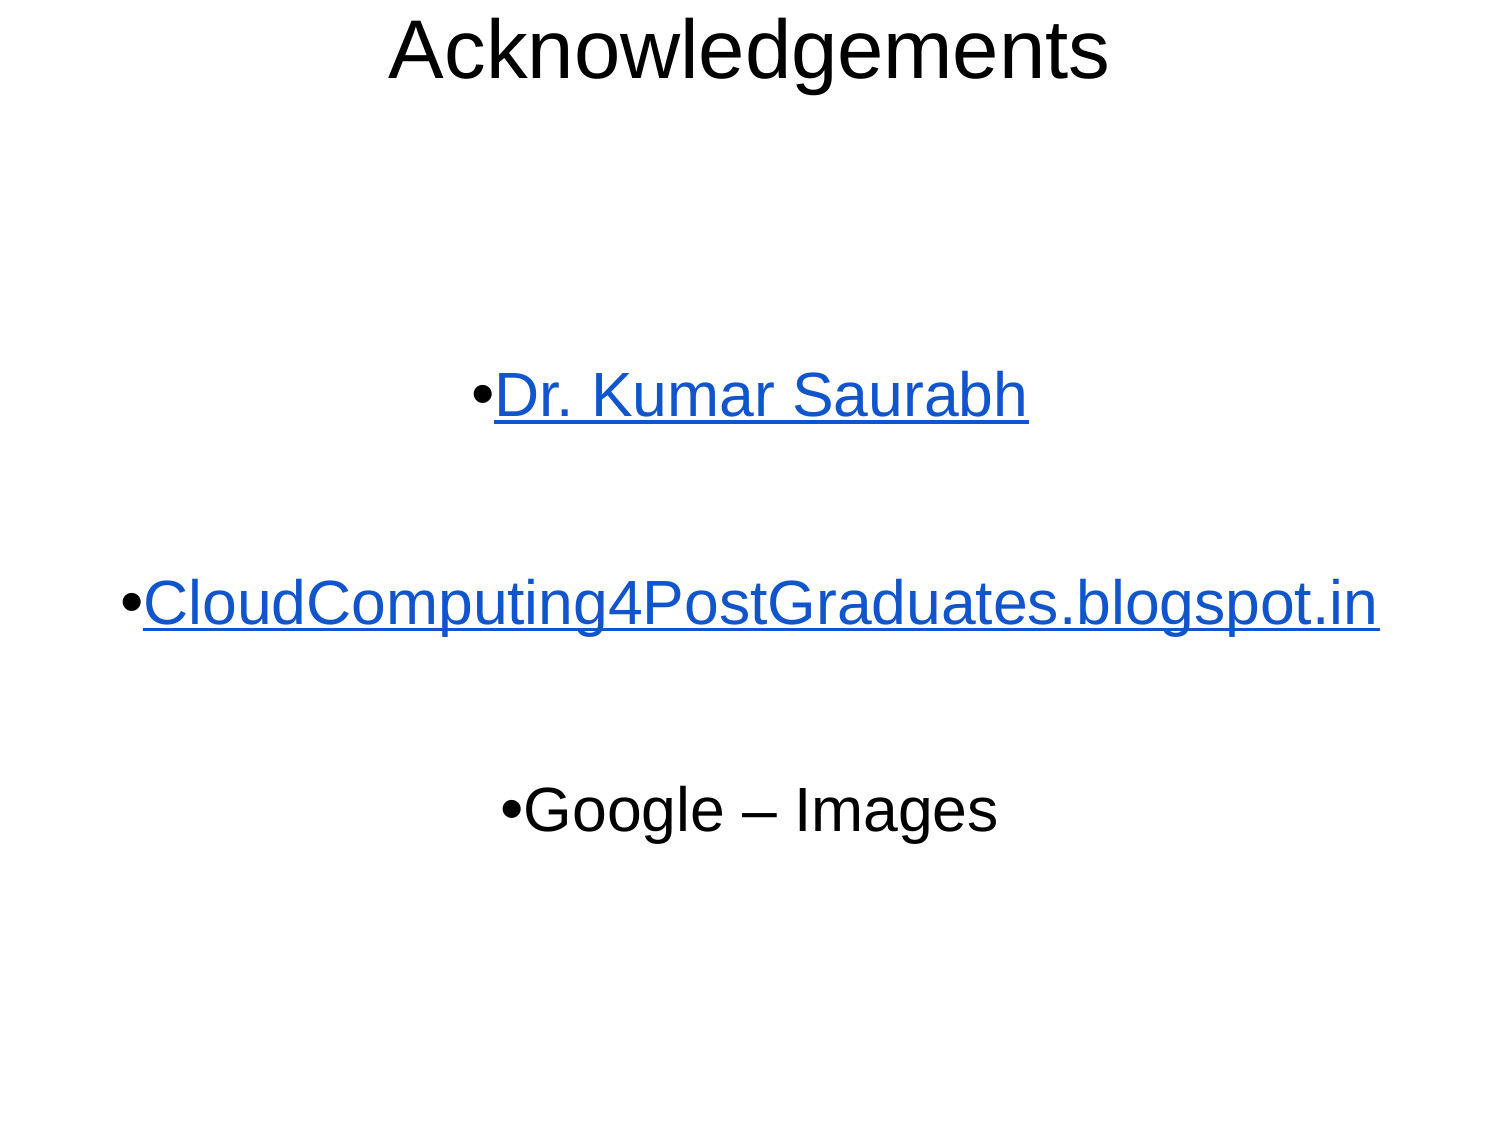

Acknowledgements

•Dr. Kumar Saurabh

•CloudComputing4PostGraduates.blogspot.in

•Google – Images